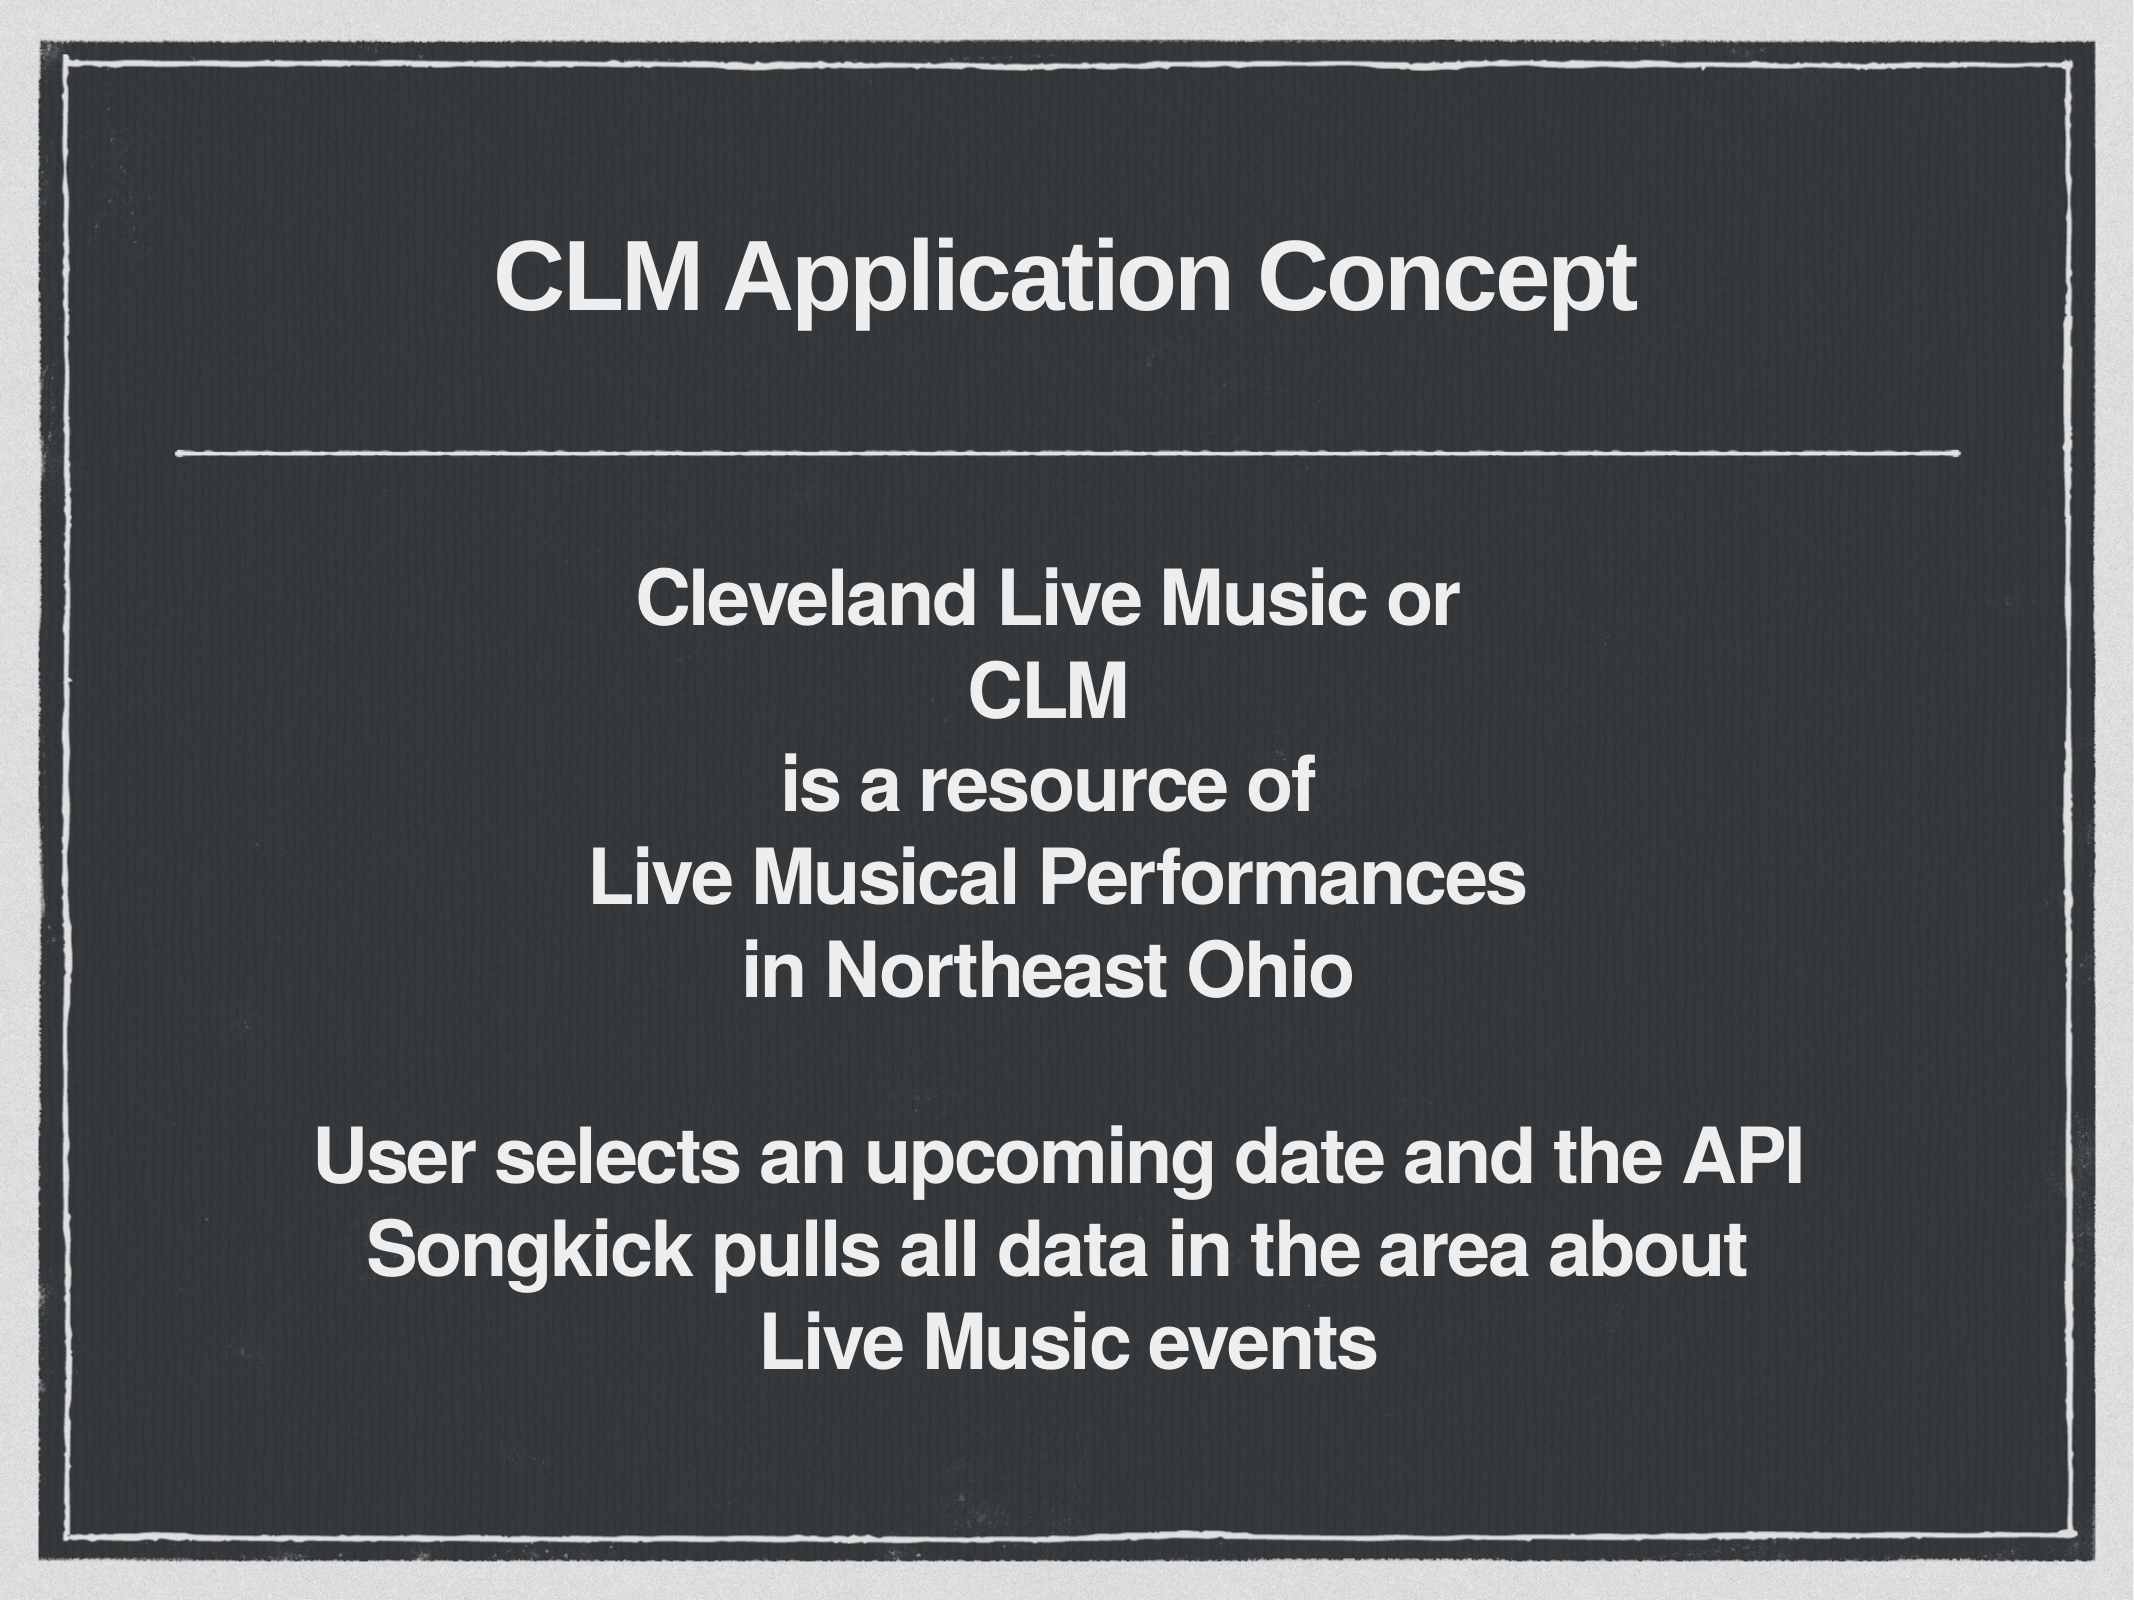

# CLM Application Concept
Cleveland Live Music or
CLM
is a resource of
Live Musical Performances
in Northeast Ohio

User selects an upcoming date and the API Songkick pulls all data in the area about
 Live Music events